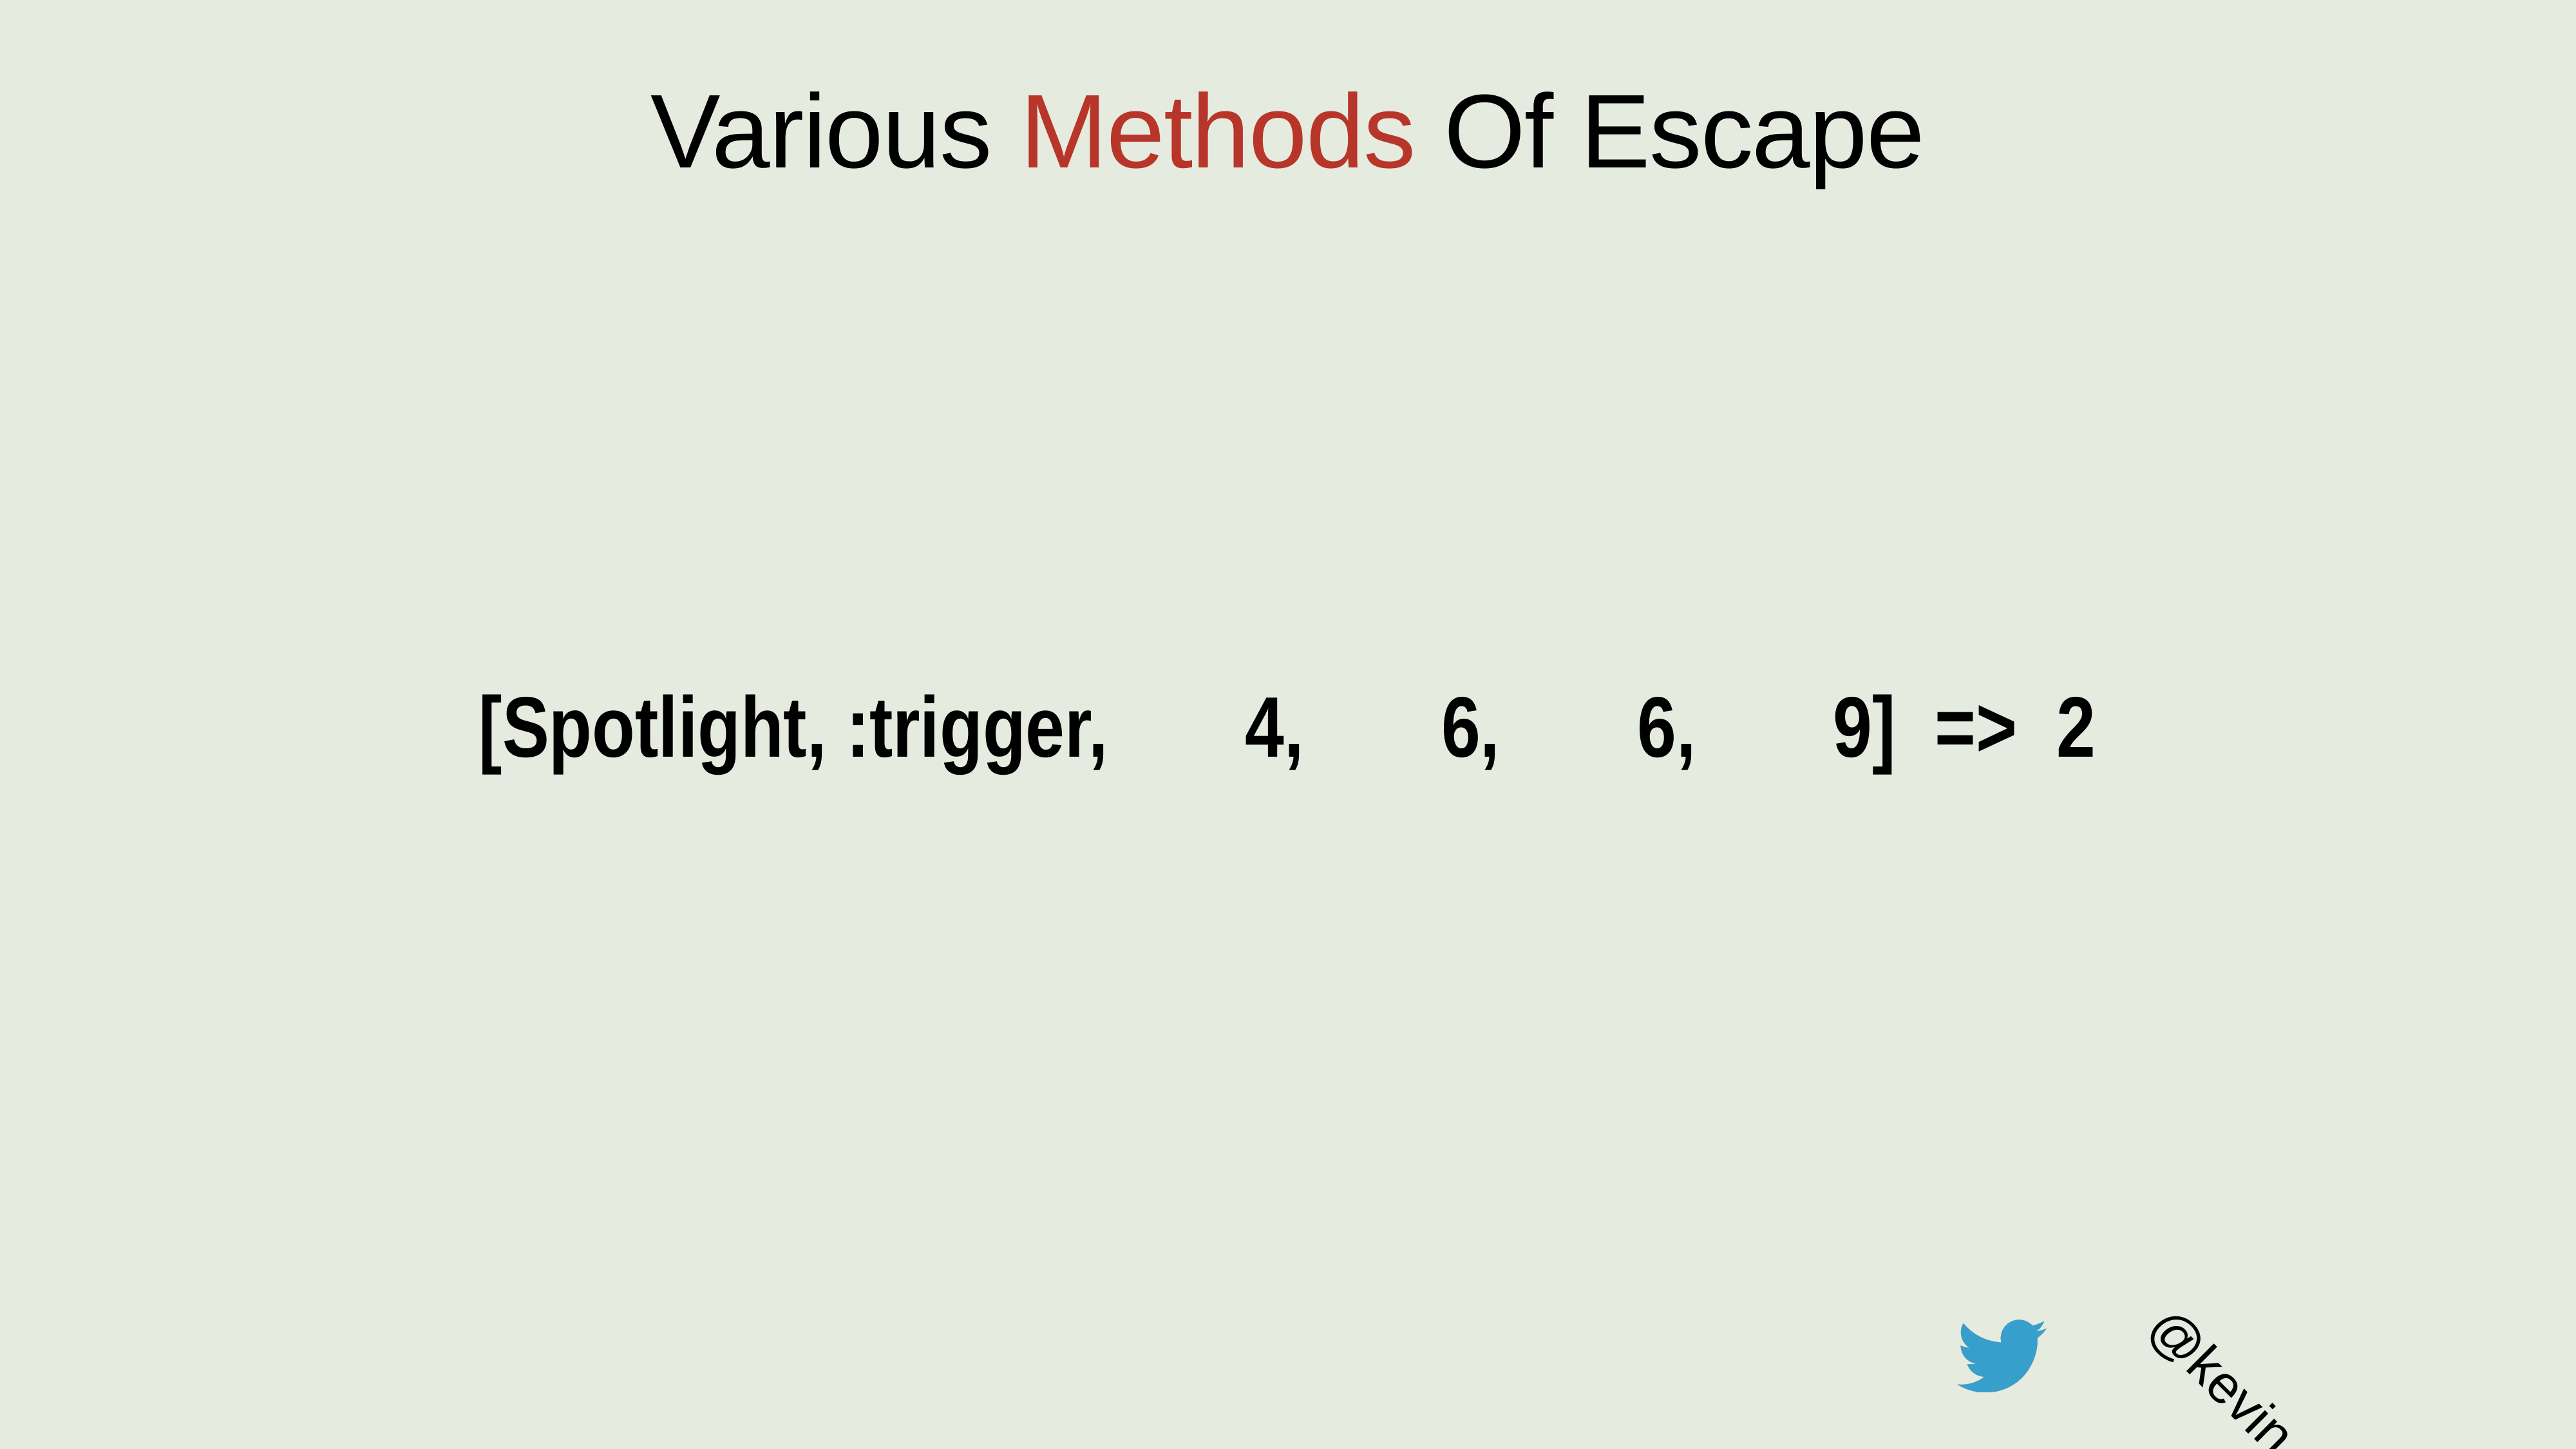

# Various Methods Of Escape

[Spotlight, :trigger,       4,       6,       6,       9]  =>  2